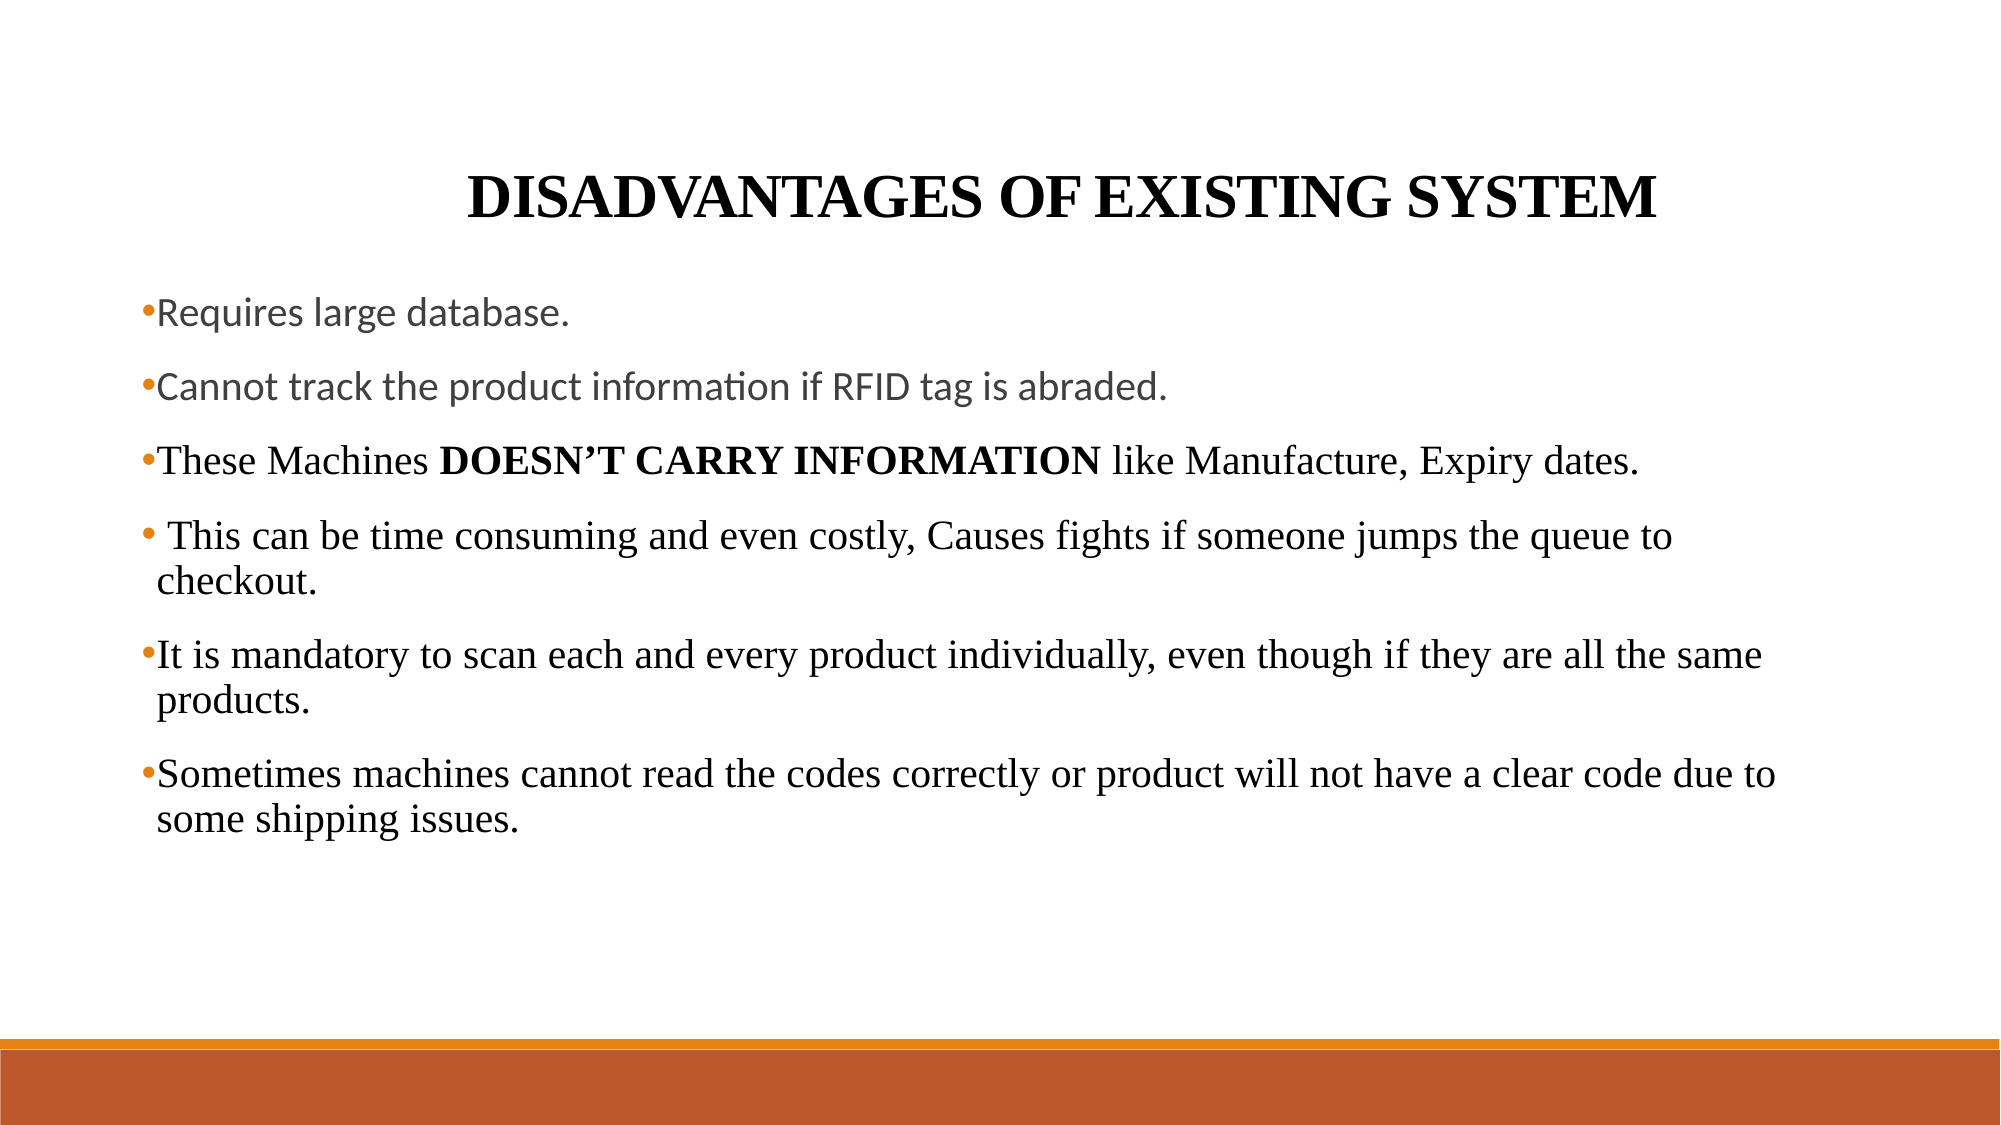

DISADVANTAGES OF EXISTING SYSTEM
Requires large database.
Cannot track the product information if RFID tag is abraded.
These Machines DOESN’T CARRY INFORMATION like Manufacture, Expiry dates.
 This can be time consuming and even costly, Causes fights if someone jumps the queue to checkout.
It is mandatory to scan each and every product individually, even though if they are all the same products.
Sometimes machines cannot read the codes correctly or product will not have a clear code due to some shipping issues.